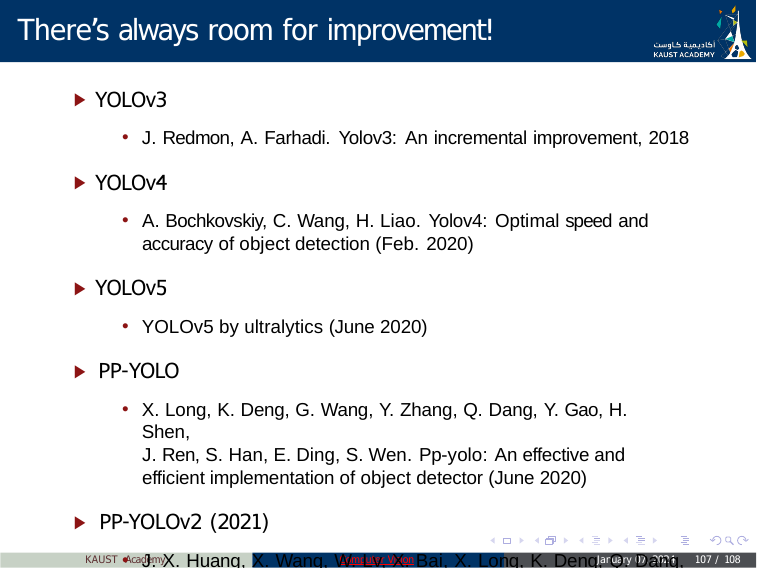

# There’s always room for improvement!
▶ YOLOv3
J. Redmon, A. Farhadi. Yolov3: An incremental improvement, 2018
▶ YOLOv4
A. Bochkovskiy, C. Wang, H. Liao. Yolov4: Optimal speed and accuracy of object detection (Feb. 2020)
▶ YOLOv5
YOLOv5 by ultralytics (June 2020)
▶ PP-YOLO
X. Long, K. Deng, G. Wang, Y. Zhang, Q. Dang, Y. Gao, H. Shen,
J. Ren, S. Han, E. Ding, S. Wen. Pp-yolo: An effective and efficient implementation of object detector (June 2020)
▶ PP-YOLOv2 (2021)
J. X. Huang, X. Wang, W. Lv, X. Bai, X. Long, K. Deng, Q. Dang,
S. Han, Q. Liu, X. Hu, D. Yu, Y. Ma, O. Yoshie. PP-YOLOv2: A
Practical Object Detector (2021)